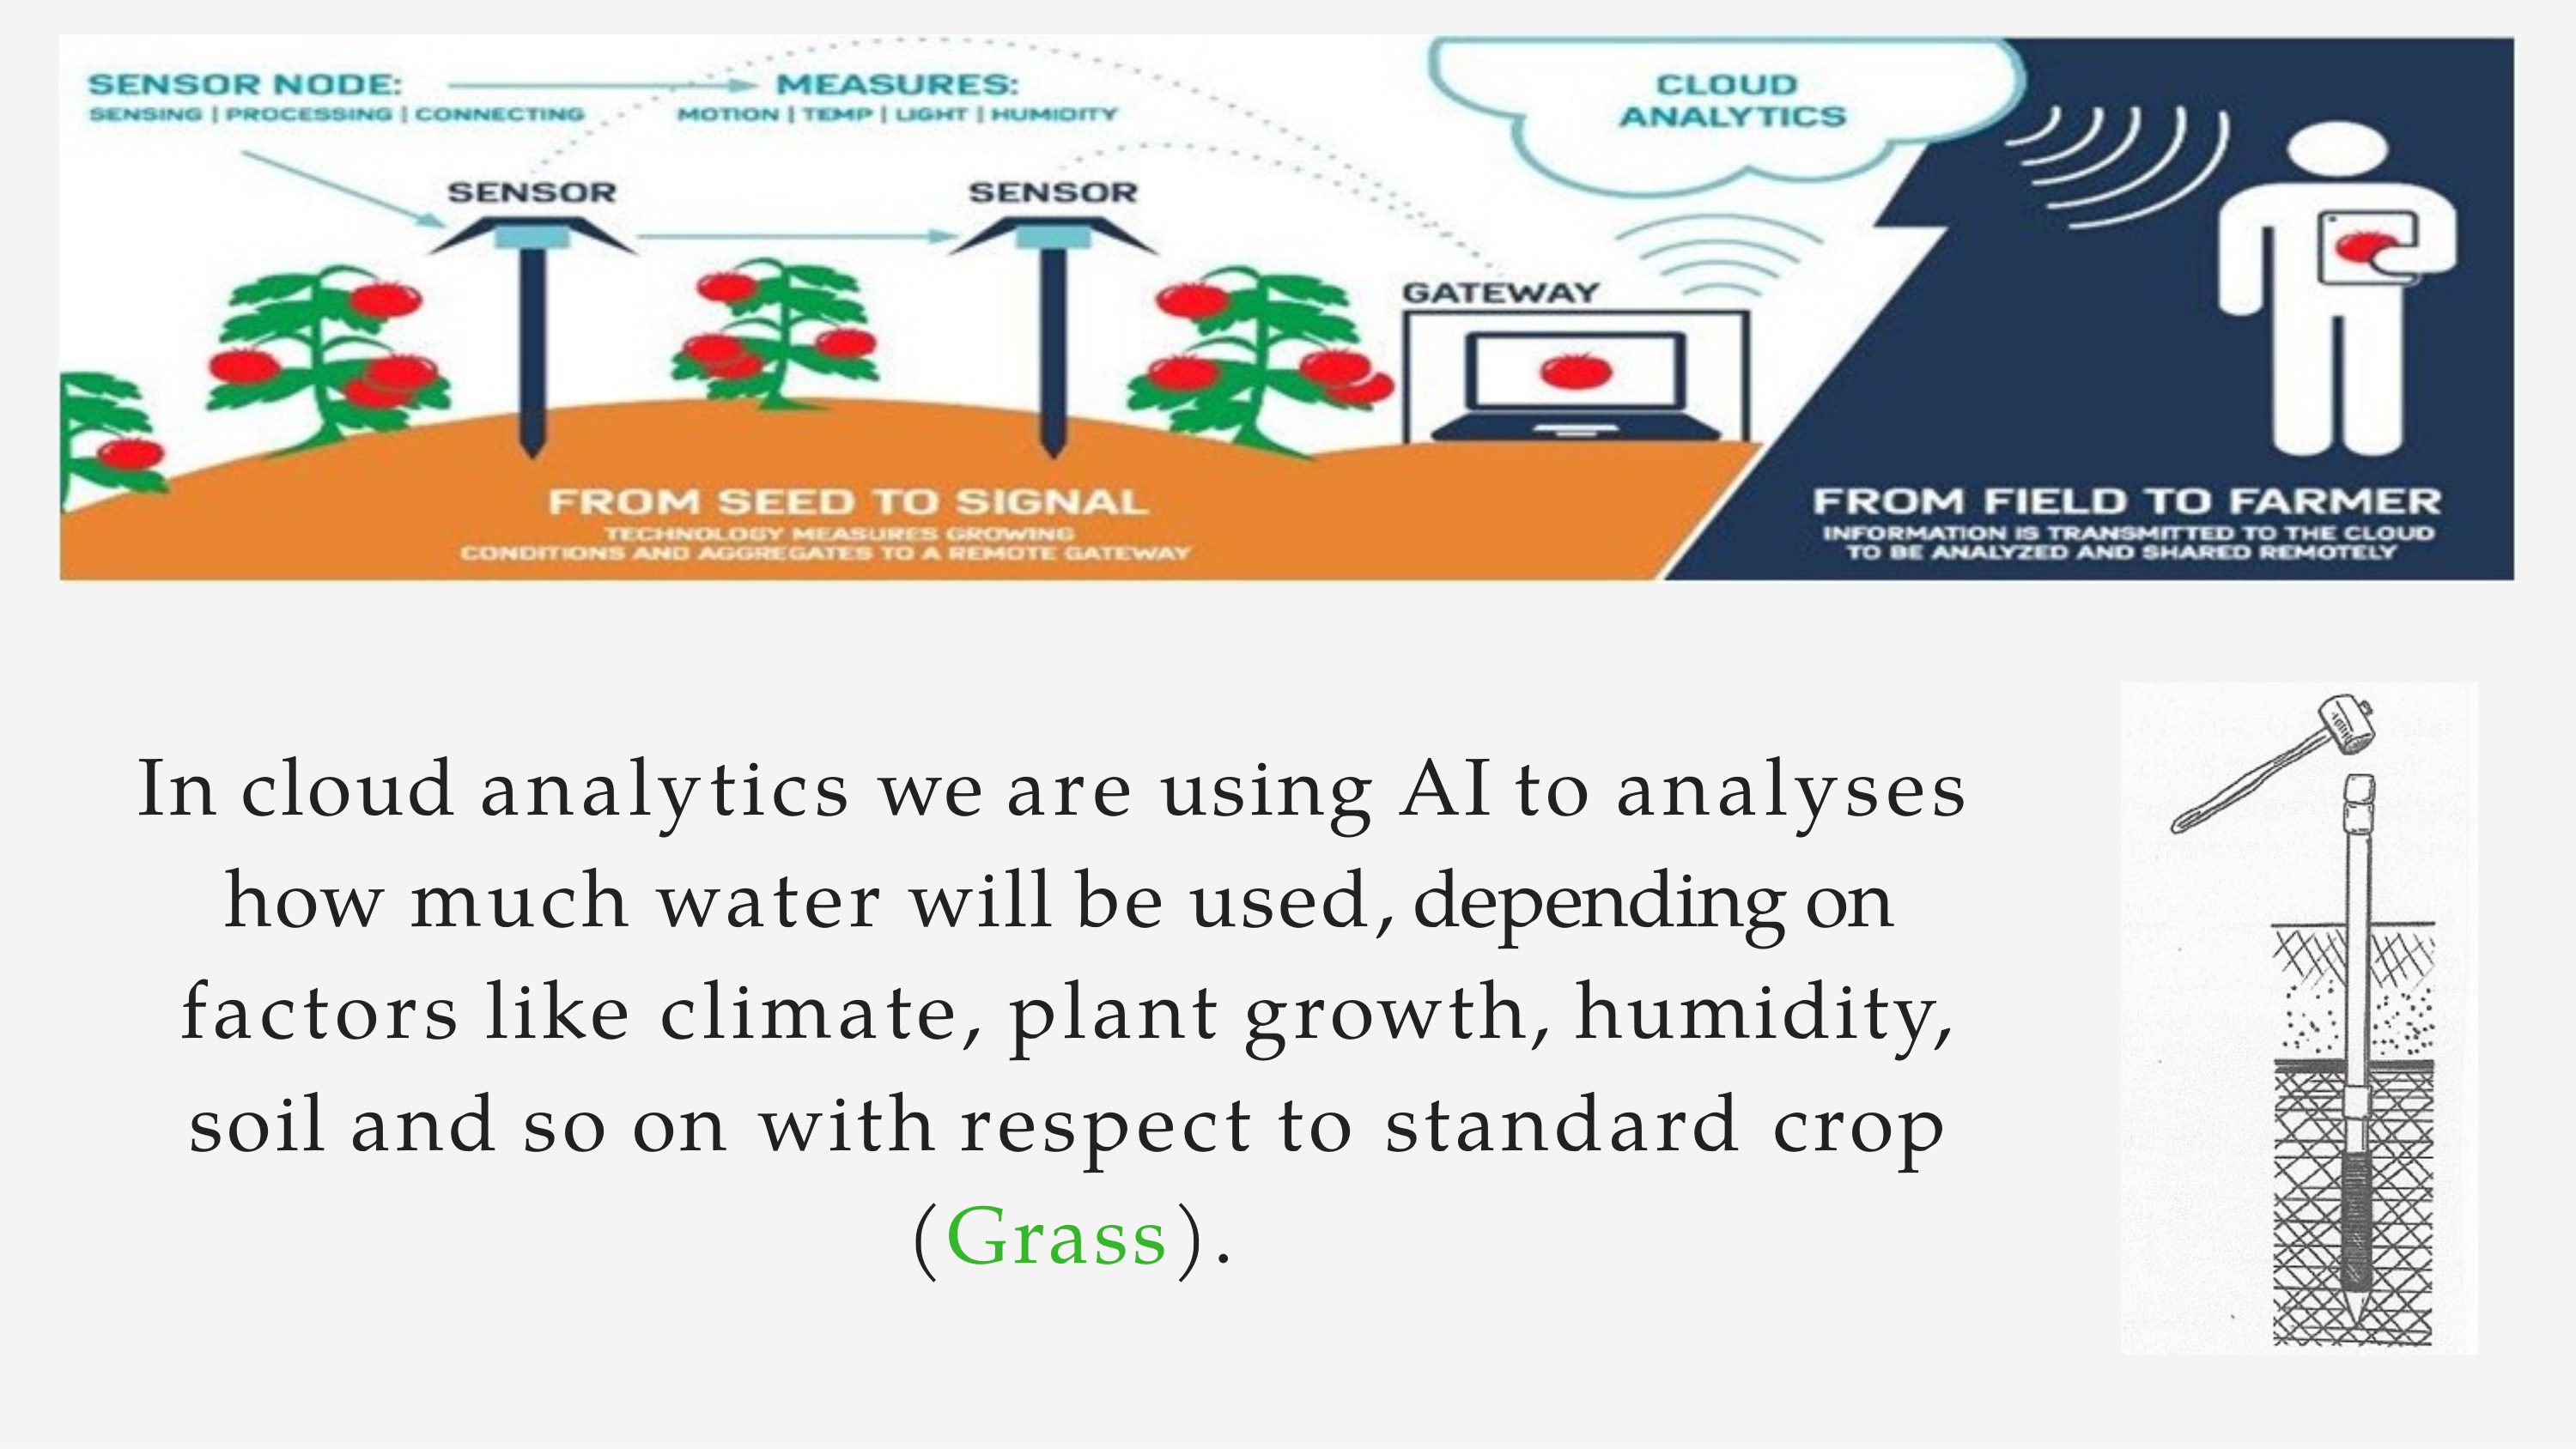

In cloud analytics we are using AI to analyses  how much water will be used, depending on  factors like climate, plant growth, humidity, soil and so on with respect to standard crop (Grass).